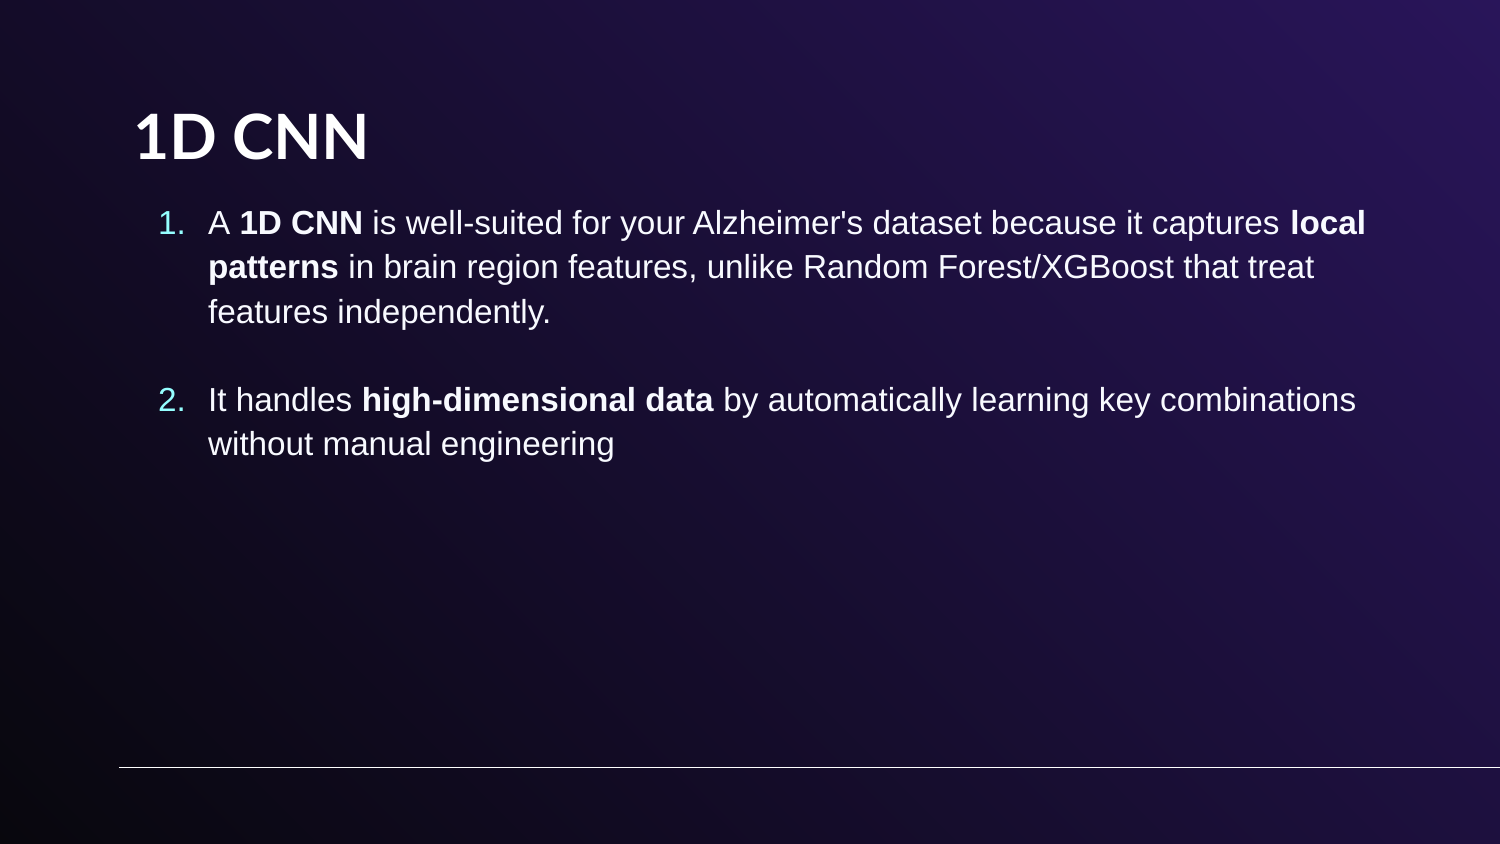

# 1D CNN
A 1D CNN is well-suited for your Alzheimer's dataset because it captures local patterns in brain region features, unlike Random Forest/XGBoost that treat features independently.
It handles high-dimensional data by automatically learning key combinations  without manual engineering